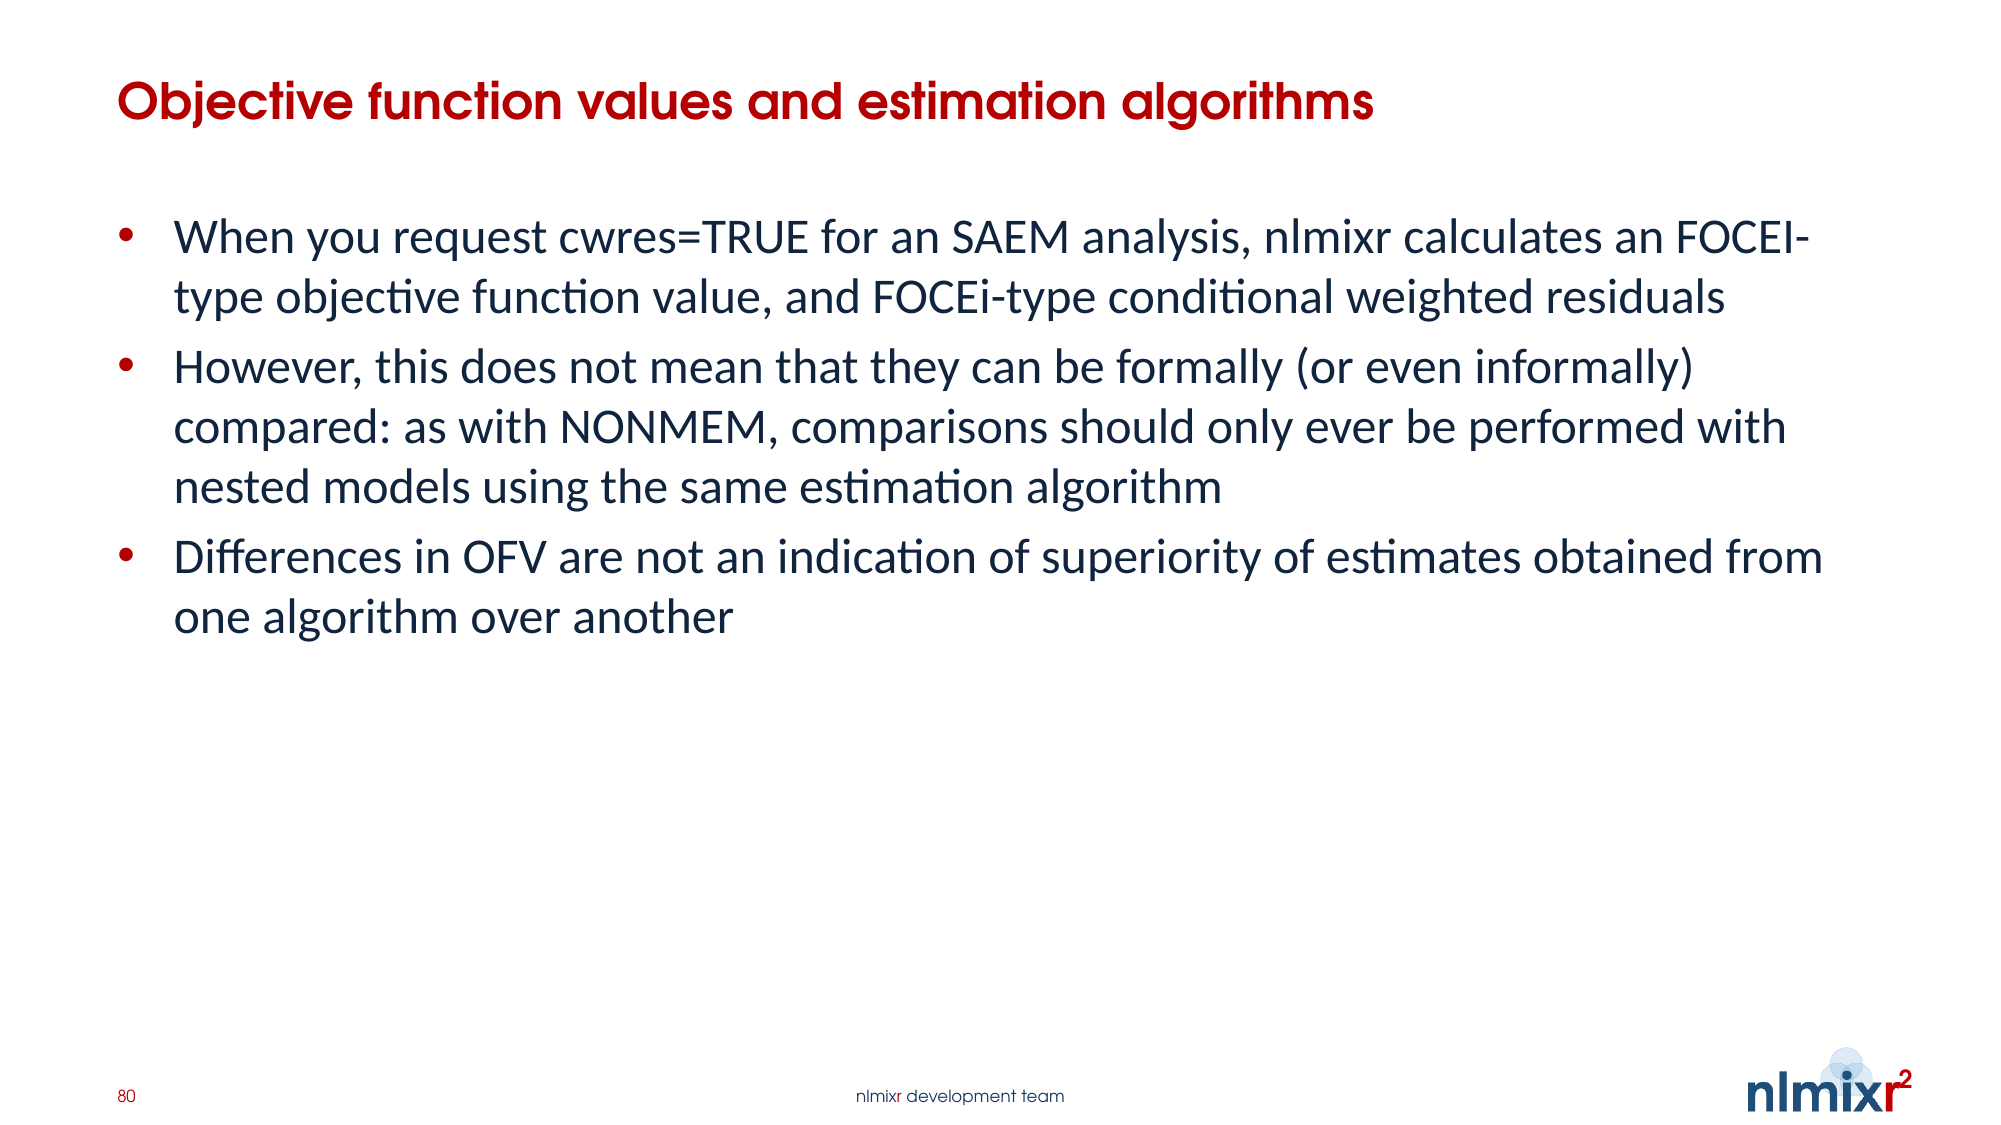

# Objective function values and estimation algorithms
When you request cwres=TRUE for an SAEM analysis, nlmixr calculates an FOCEI-type objective function value, and FOCEi-type conditional weighted residuals
However, this does not mean that they can be formally (or even informally)  compared: as with NONMEM, comparisons should only ever be performed with nested models using the same estimation algorithm
Differences in OFV are not an indication of superiority of estimates obtained from one algorithm over another
80
nlmixr development team